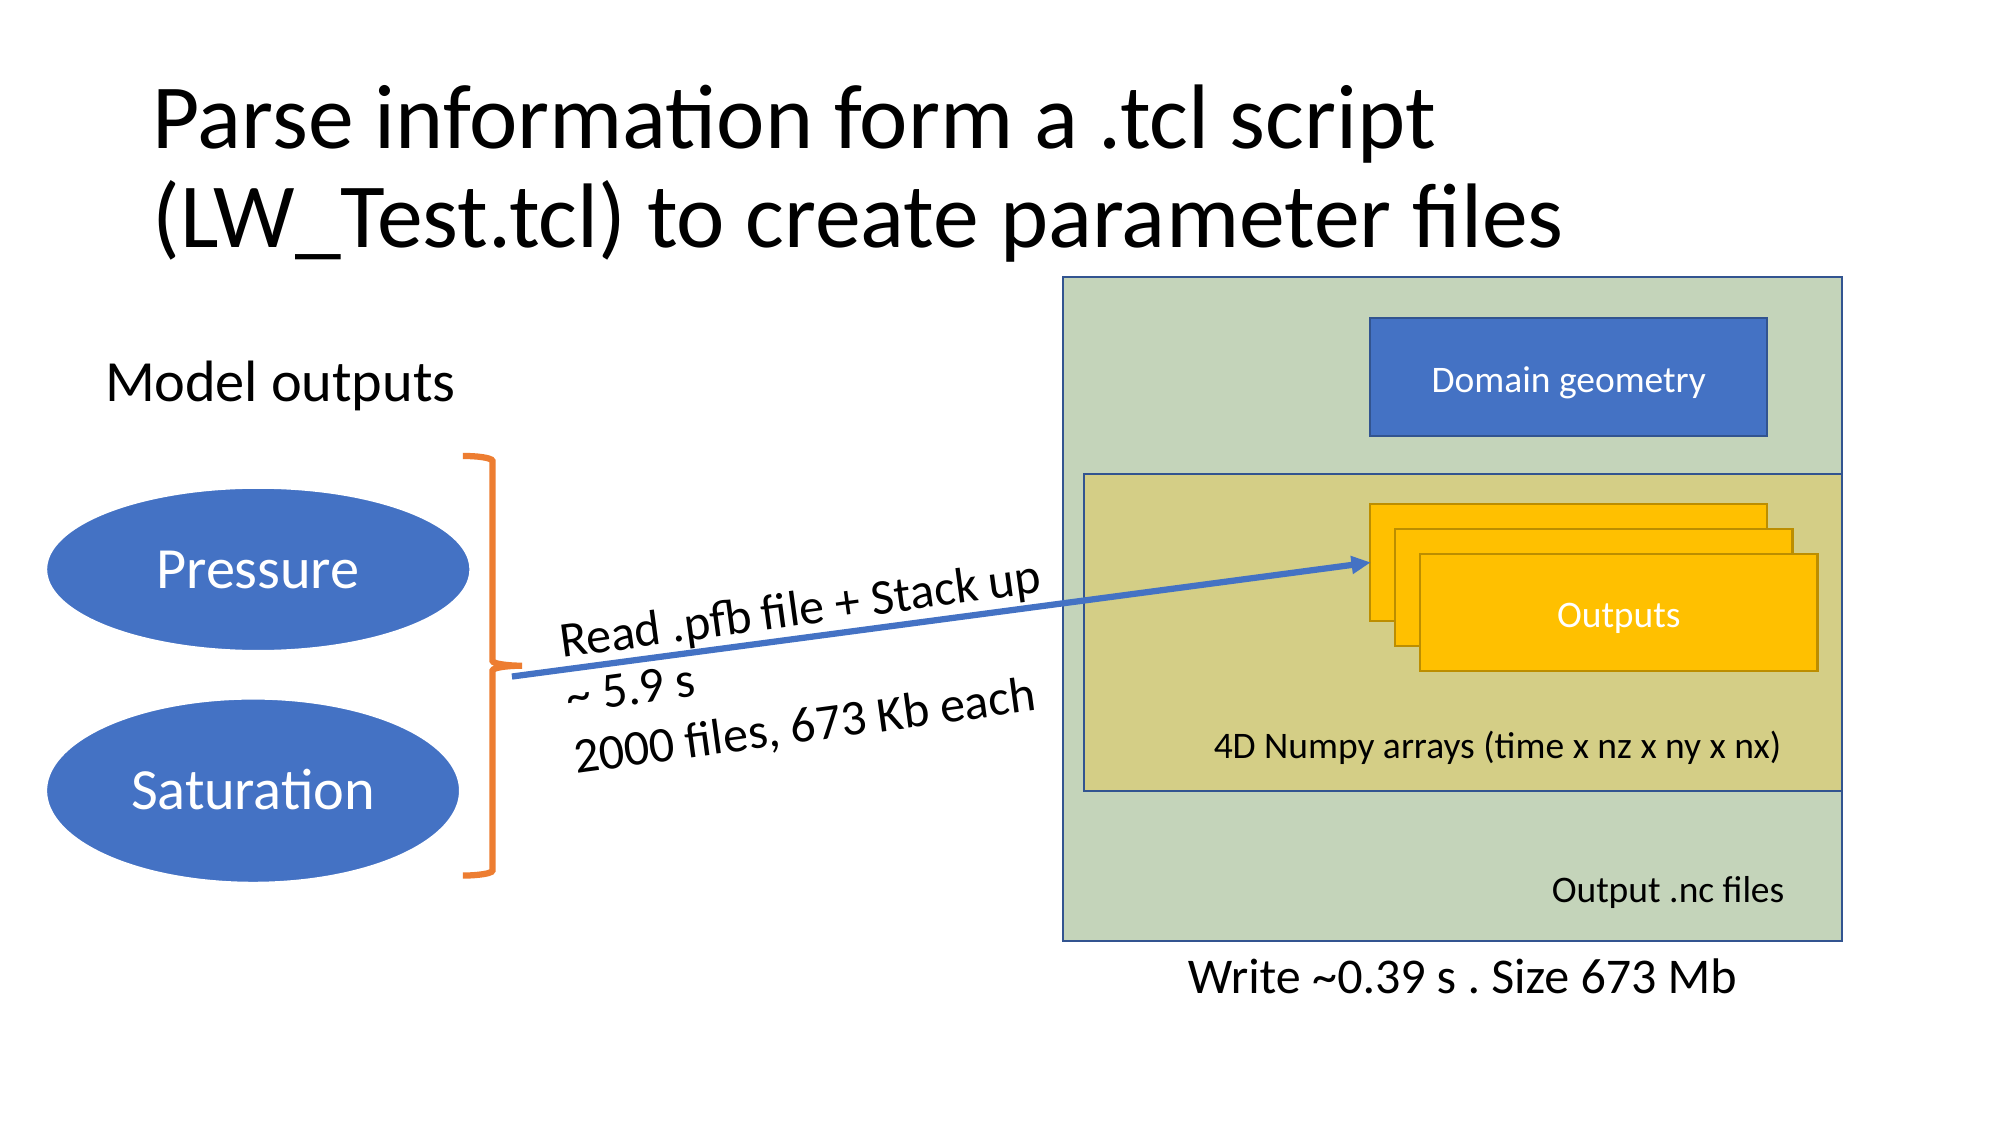

# Parse information form a .tcl script (LW_Test.tcl) to create parameter files

Domain geometry
Model outputs

Pressure
Outputs
Outputs
Outputs
Read .pfb file + Stack up
~ 5.9 s
2000 files, 673 Kb each

Saturation
4D Numpy arrays (time x nz x ny x nx)
Output .nc files
Write ~0.39 s . Size 673 Mb